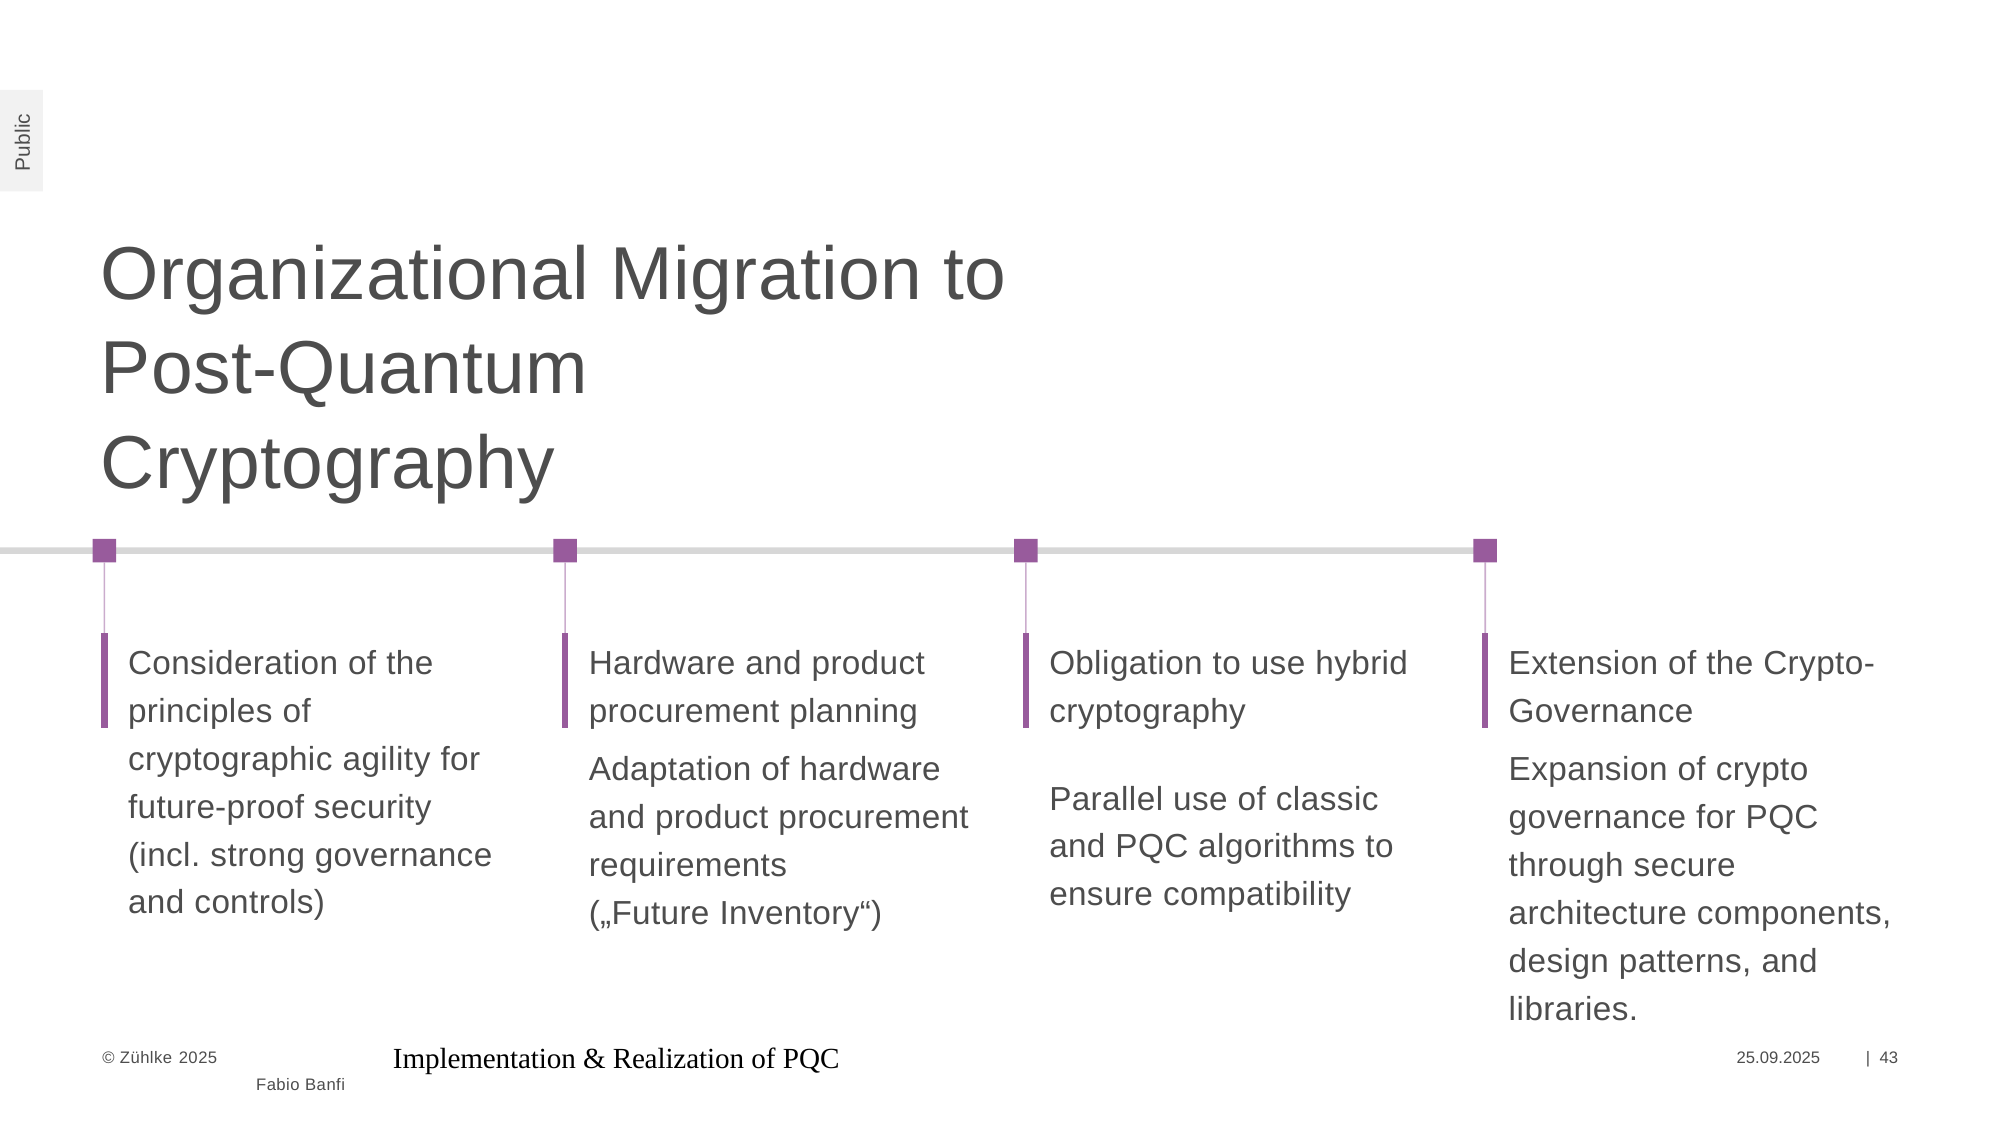

# Organizational Migration to Post-Quantum Cryptography

Extension of the Crypto-Governance
Expansion of crypto governance for PQC through secure architecture components, design patterns, and libraries.
Consideration of the principles of cryptographic agility for future-proof security
(incl. strong governance and controls)
Hardware and product procurement planning
Adaptation of hardware and product procurement requirements
(„Future Inventory“)
Obligation to use hybrid cryptography
Parallel use of classic and PQC algorithms to ensure compatibility
Implementation & Realization of PQC
25.09.2025
|  43